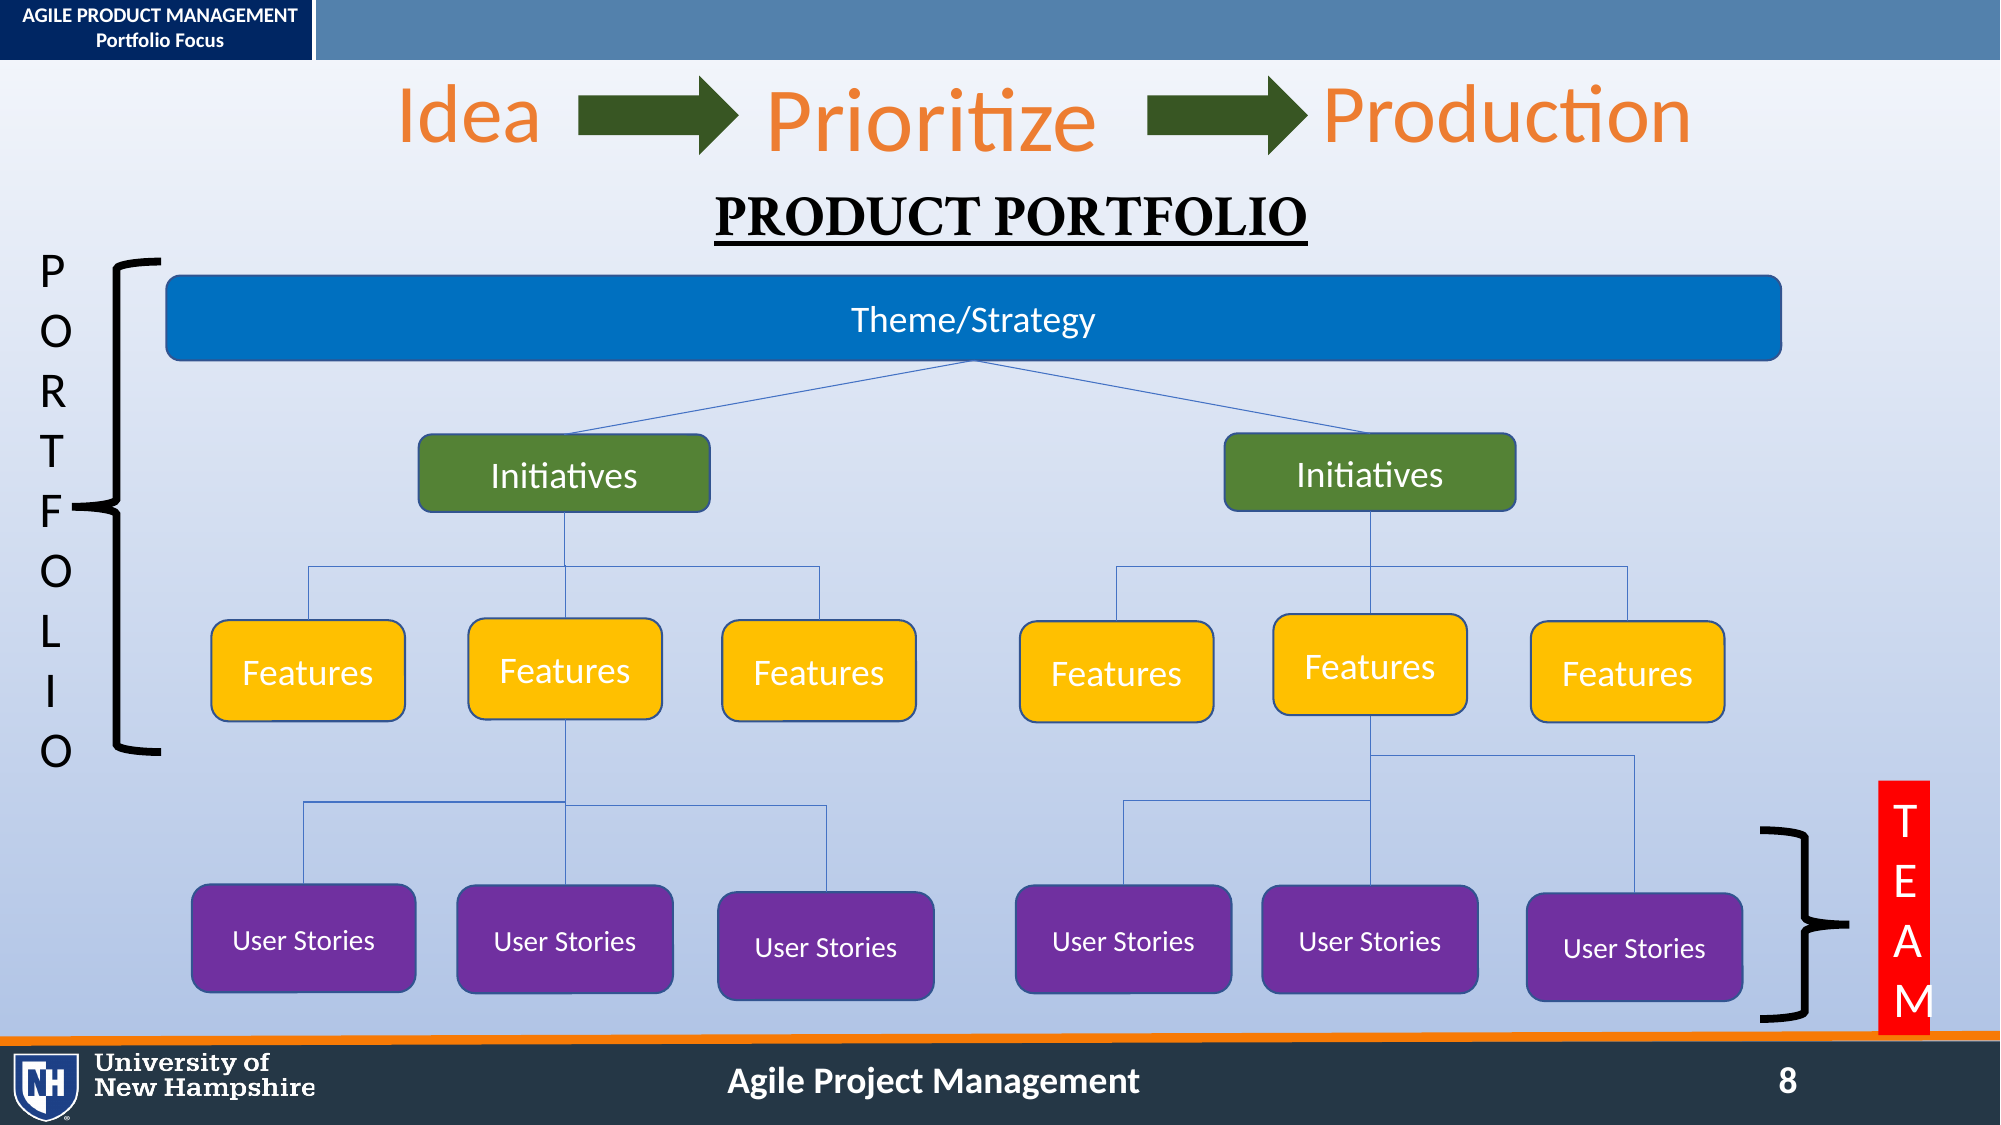

Idea
Production
Prioritize

PRODUCT PORTFOLIO
PORTFOLIO

Theme/Strategy
Initiatives
Initiatives
Features
Features
Features
Features
Features
Features
TEAM

User Stories
User Stories
User Stories
User Stories
User Stories
User Stories